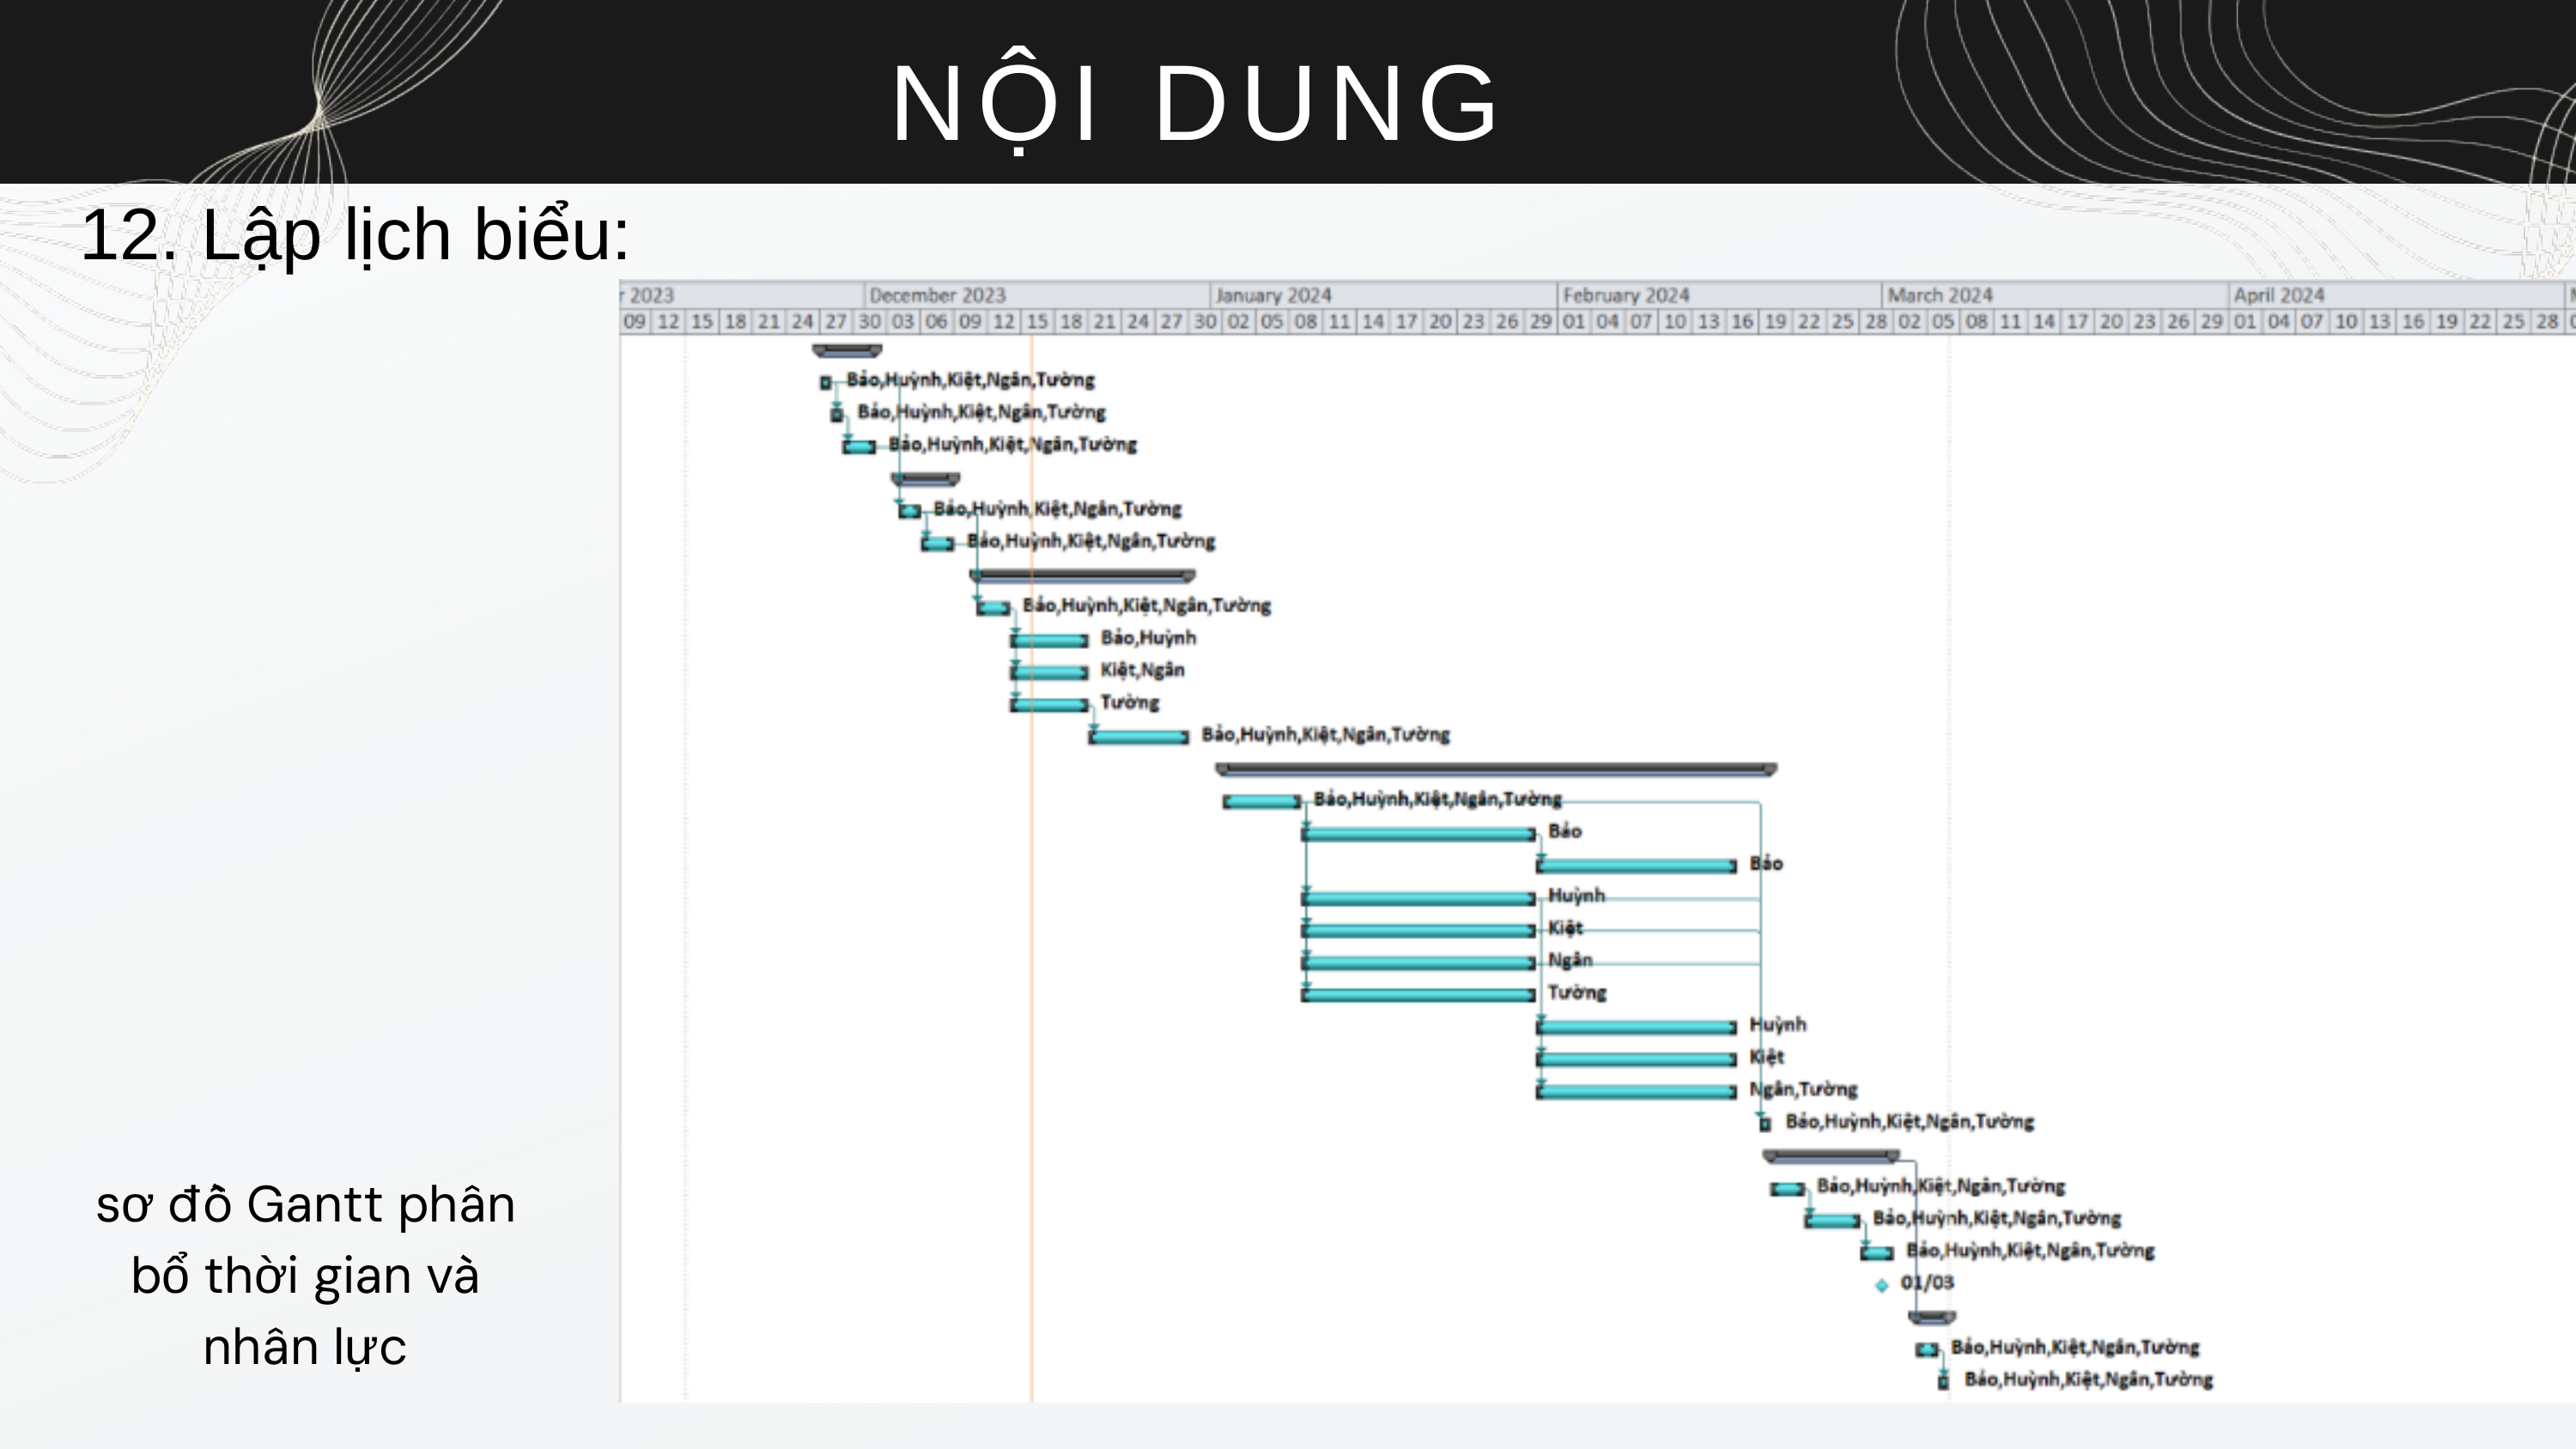

NỘI DUNG
12. Lập lịch biểu:

sơ đồ Gantt phân bổ thời gian và nhân lực